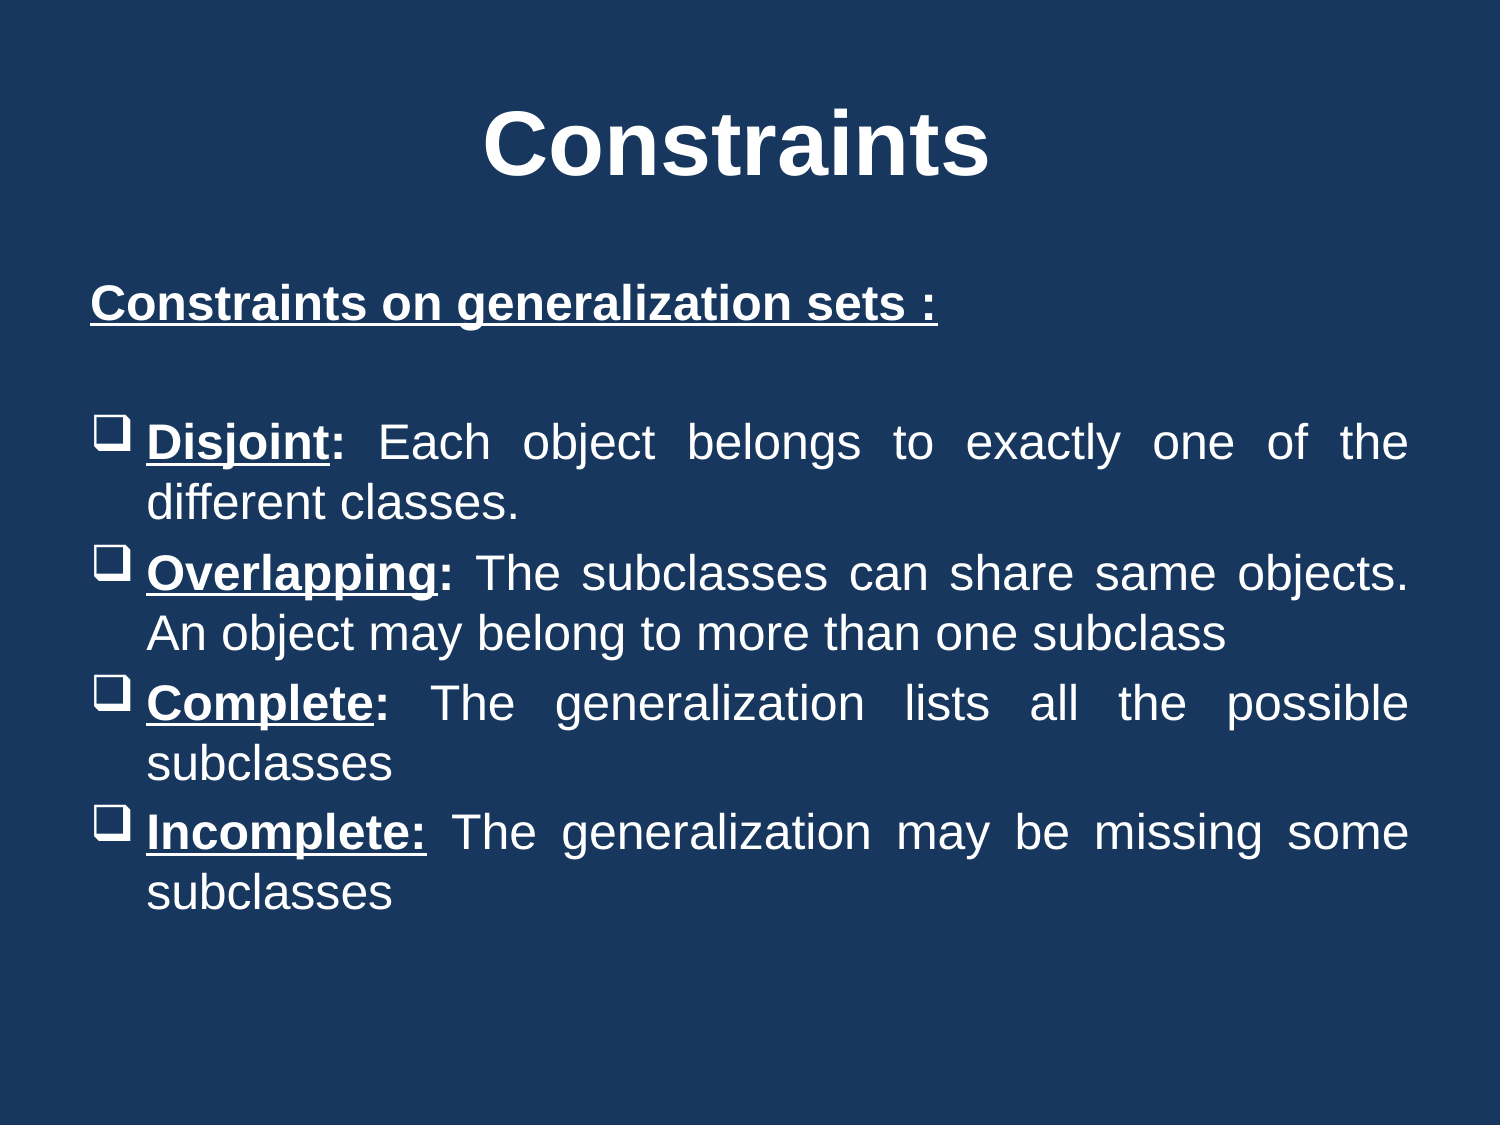

# Constraints
Constraints on generalization sets :

Disjoint: Each object belongs to exactly one of the different classes.
Overlapping: The subclasses can share same objects. An object may belong to more than one subclass
Complete: The generalization lists all the possible subclasses
Incomplete: The generalization may be missing some subclasses